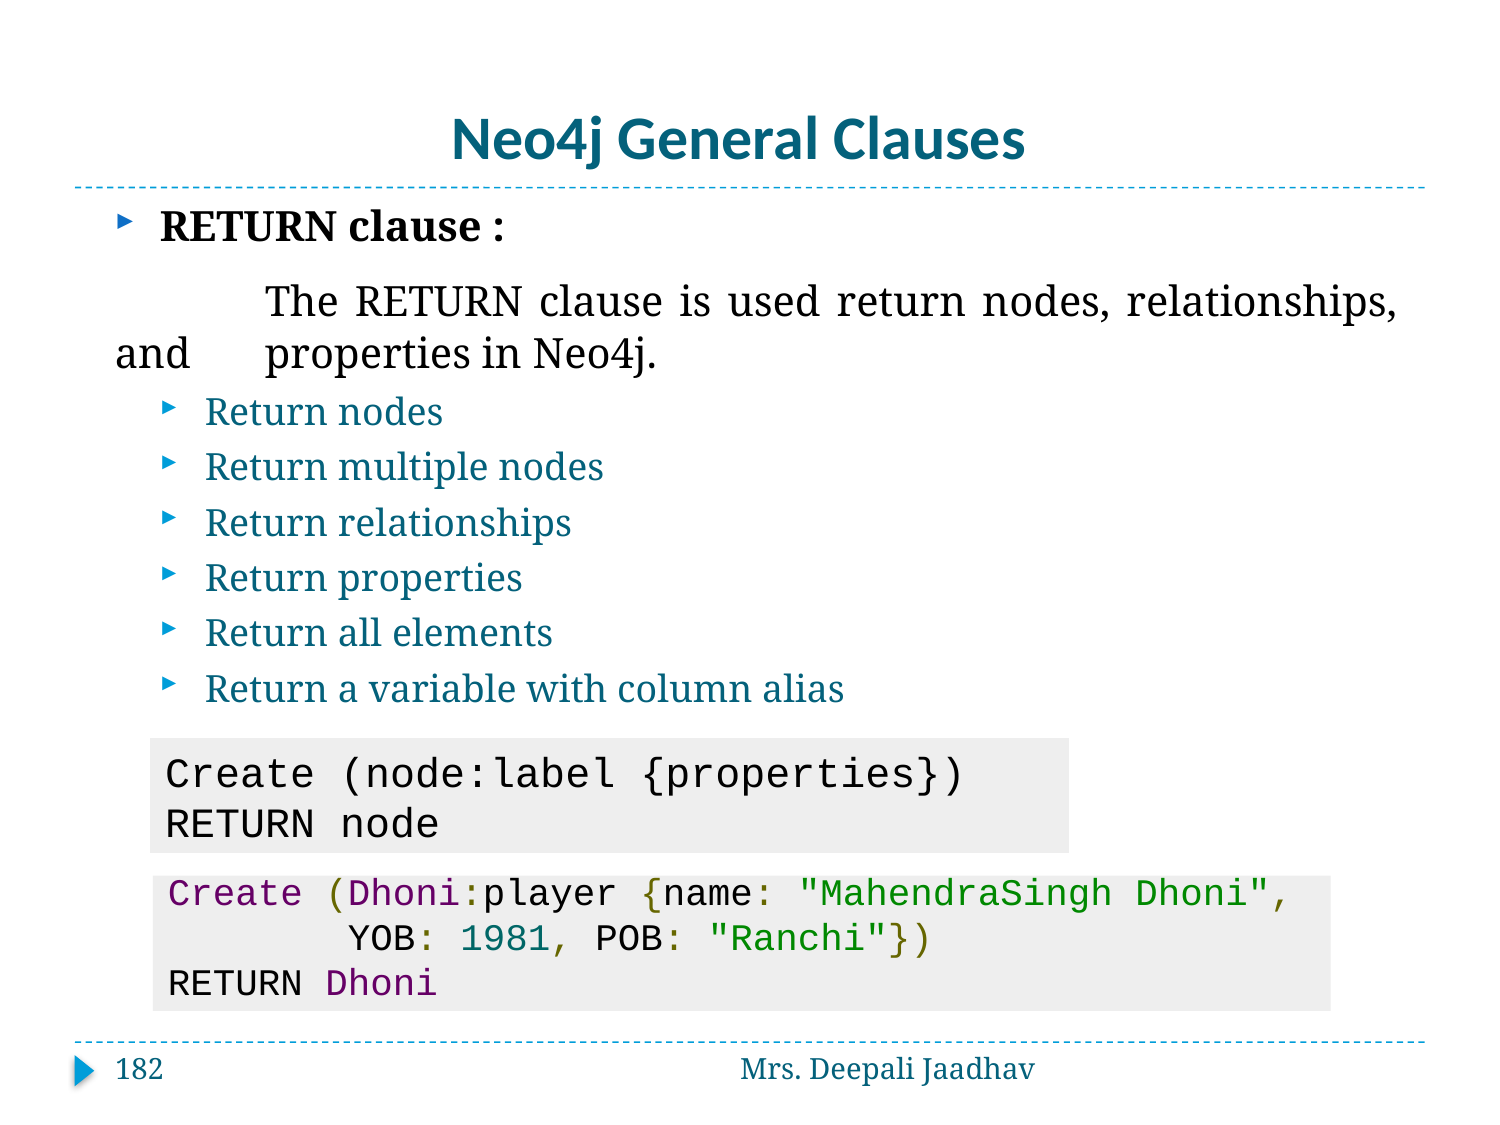

# Neo4j General Clauses
RETURN clause :
	The RETURN clause is used return nodes, relationships, and 	properties in Neo4j.
Return nodes
Return multiple nodes
Return relationships
Return properties
Return all elements
Return a variable with column alias

Create (node:label {properties})
RETURN node
Create (Dhoni:player {name: "MahendraSingh Dhoni",
        YOB: 1981, POB: "Ranchi"})
RETURN Dhoni
182
Mrs. Deepali Jaadhav